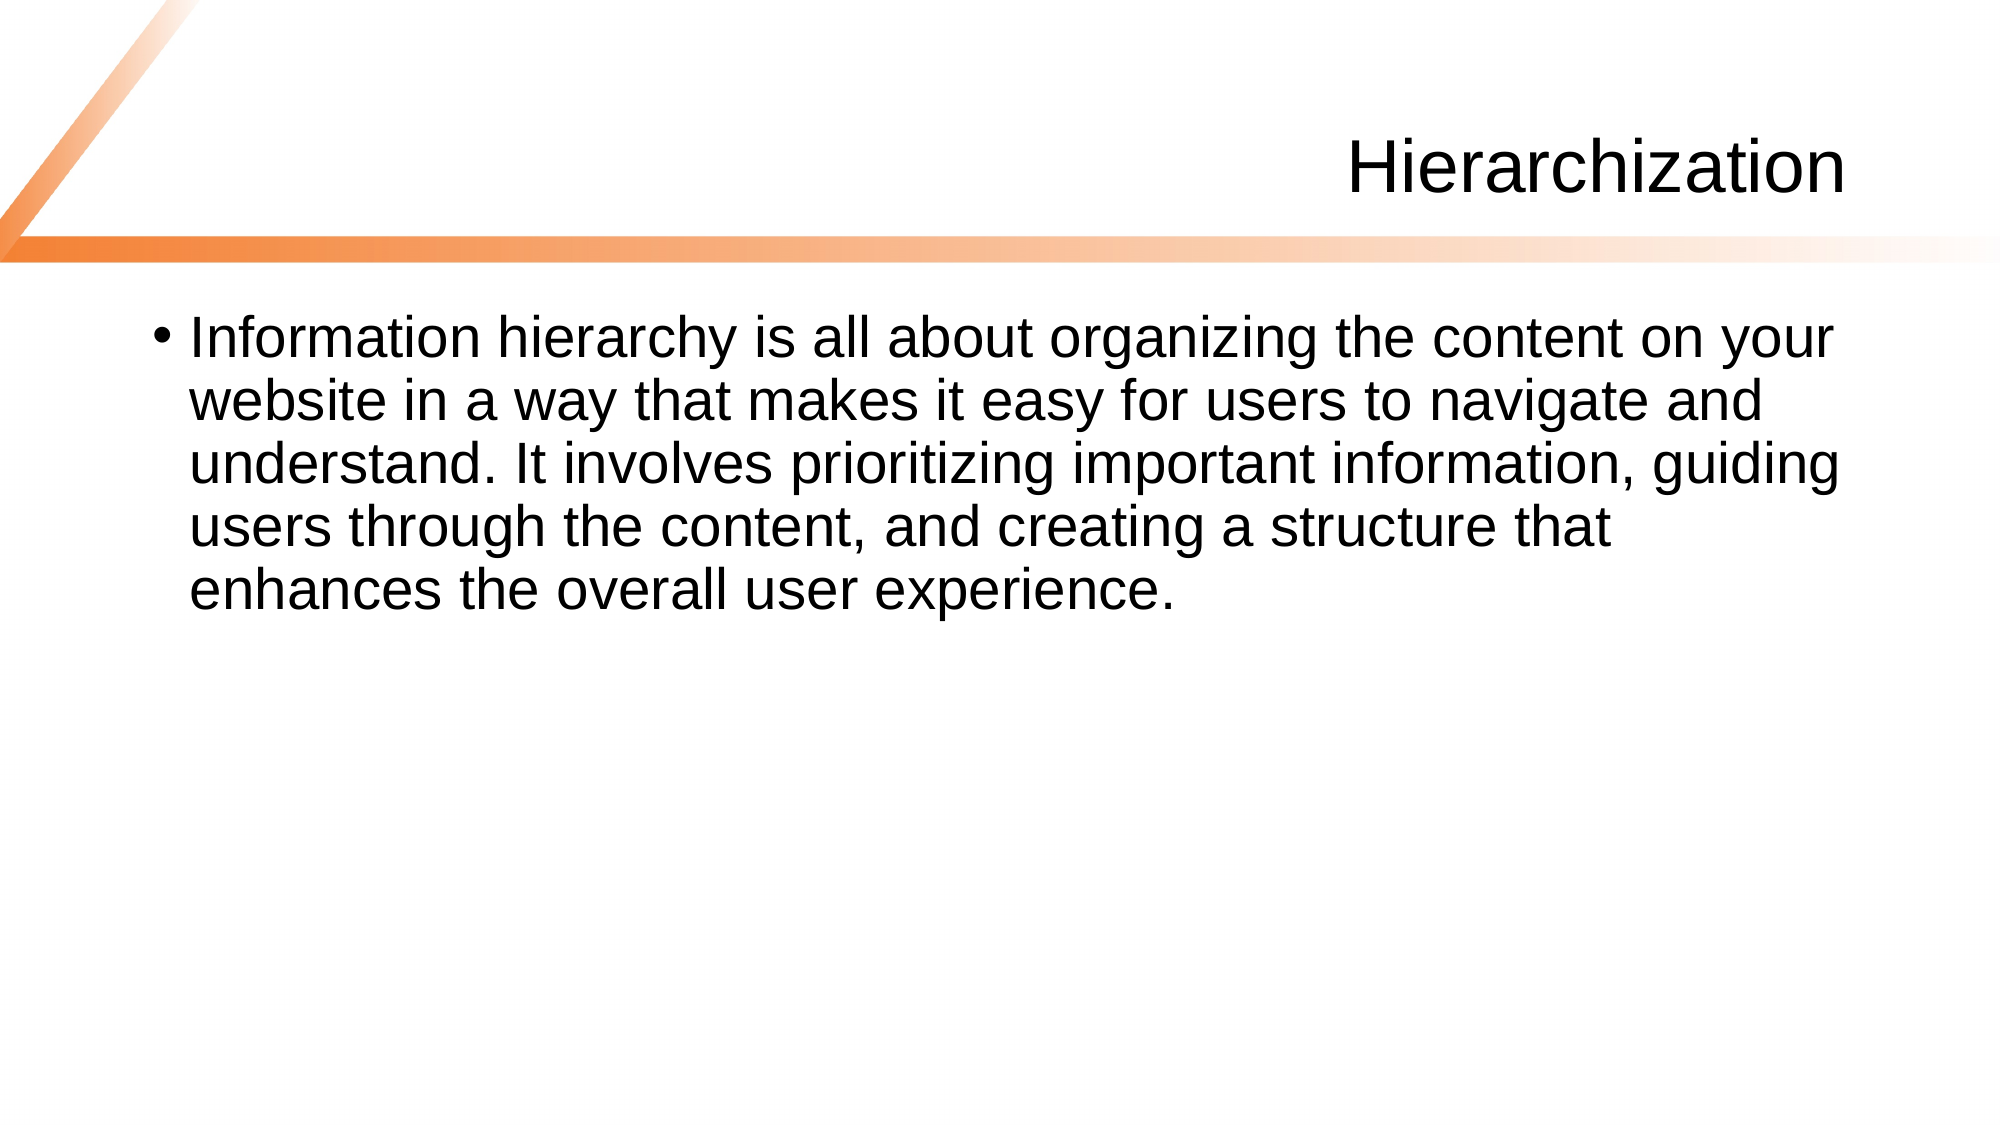

# Hierarchization
Information hierarchy is all about organizing the content on your website in a way that makes it easy for users to navigate and understand. It involves prioritizing important information, guiding users through the content, and creating a structure that enhances the overall user experience.